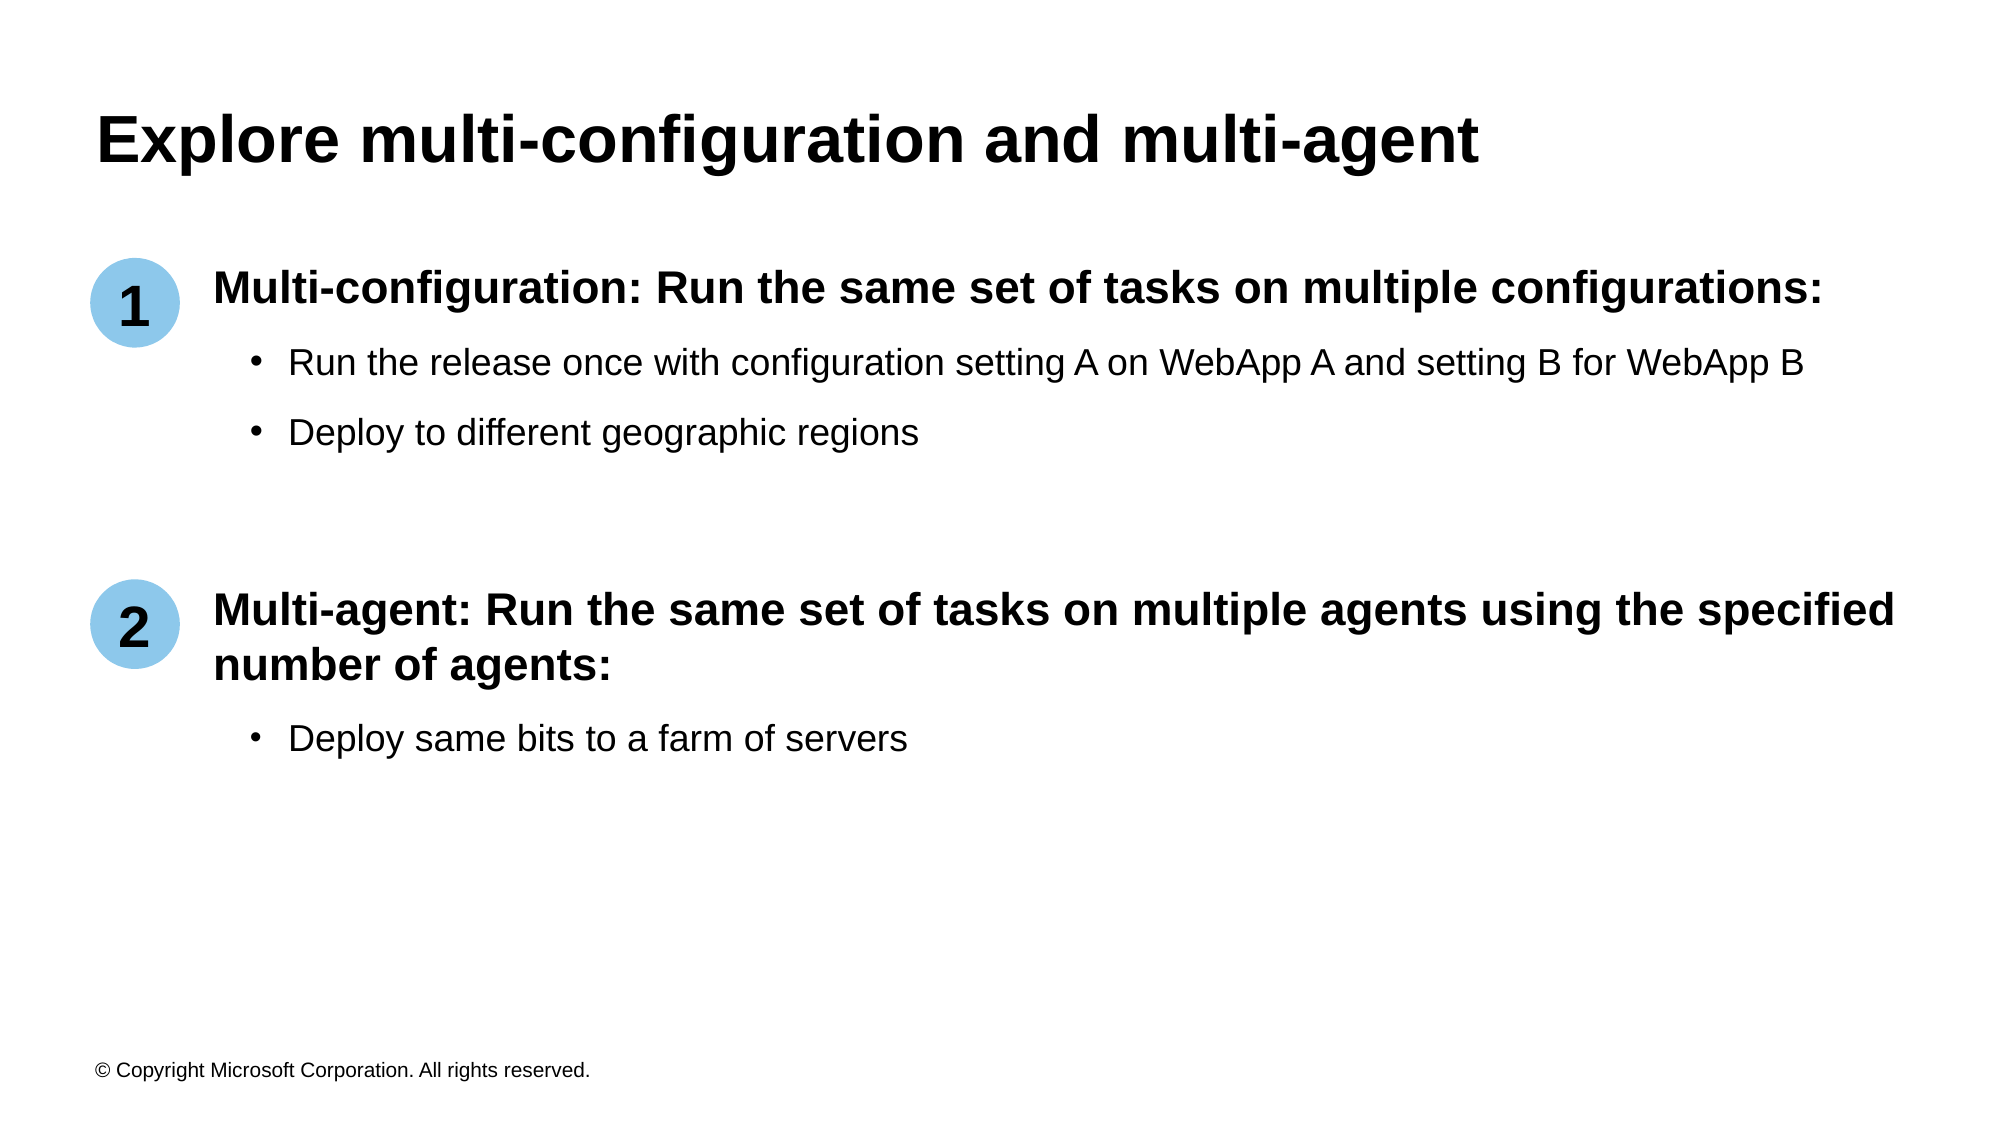

# Explore multi-configuration and multi-agent
1
Multi-configuration: Run the same set of tasks on multiple configurations:
Run the release once with configuration setting A on WebApp A and setting B for WebApp B
Deploy to different geographic regions
2
Multi-agent: Run the same set of tasks on multiple agents using the specified number of agents:
Deploy same bits to a farm of servers